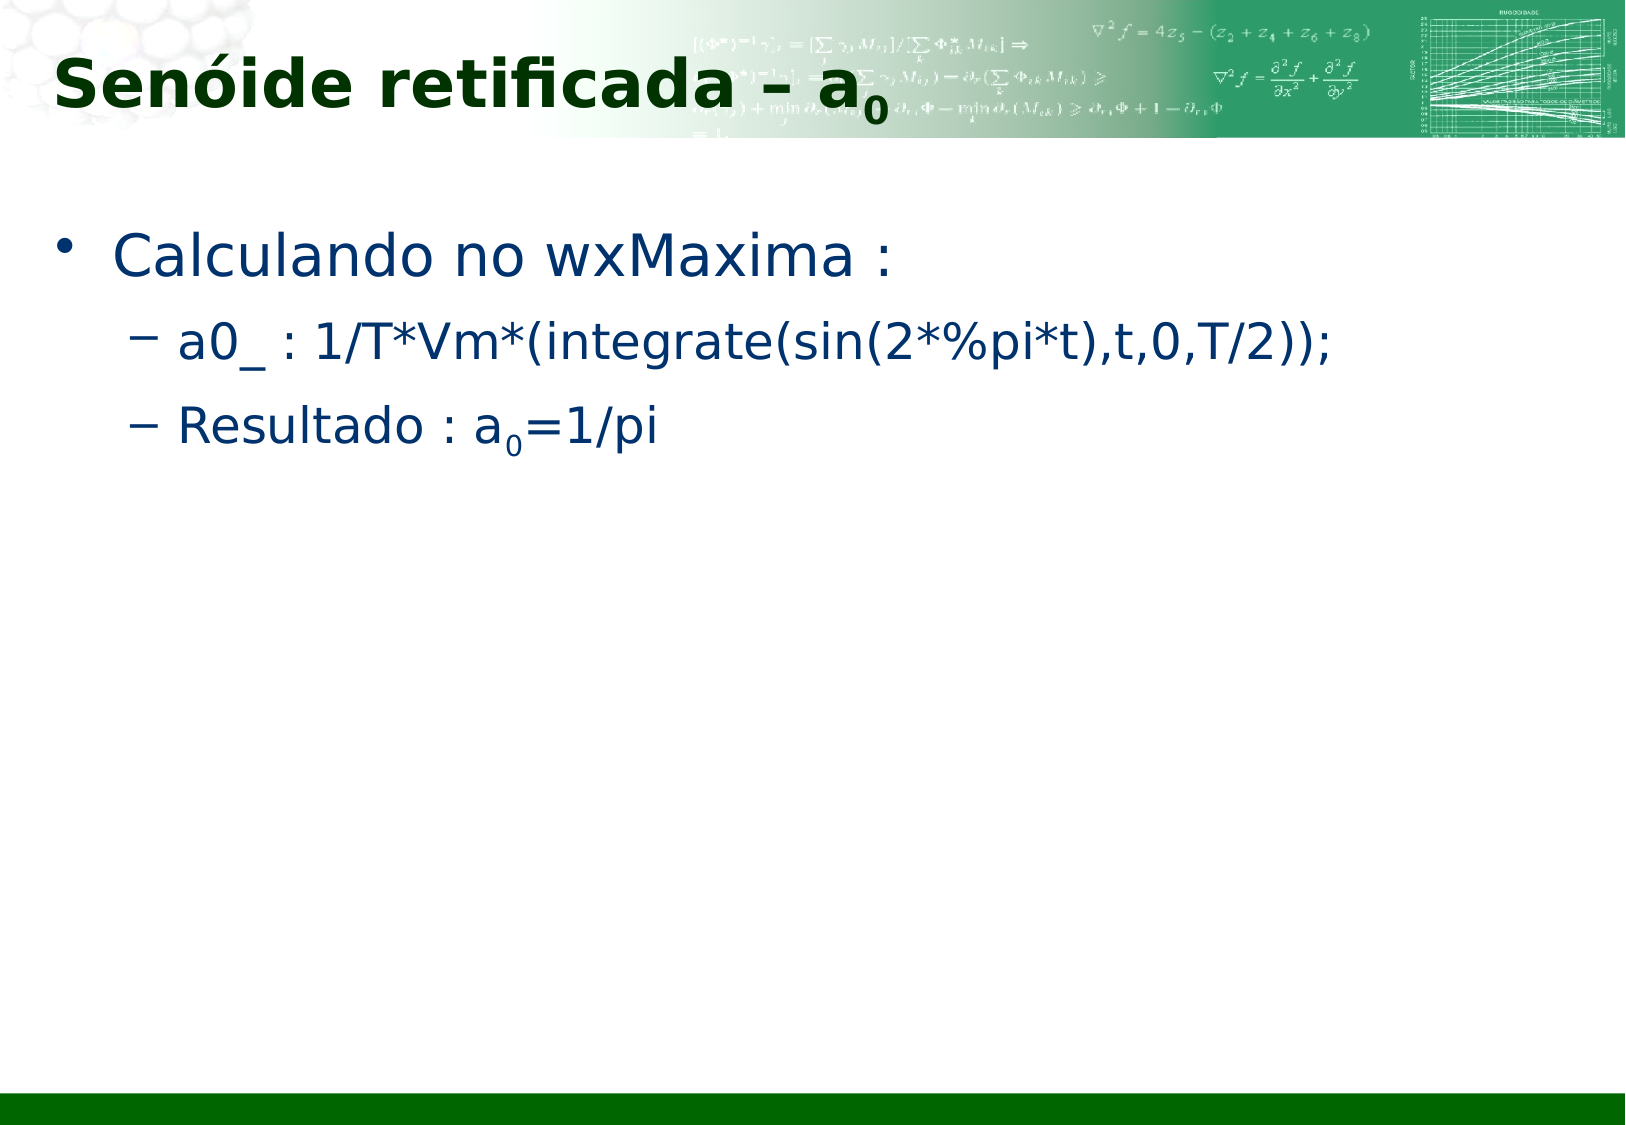

# Senóide retificada – a0
Calculando no wxMaxima :
a0_ : 1/T*Vm*(integrate(sin(2*%pi*t),t,0,T/2));
Resultado : a0=1/pi